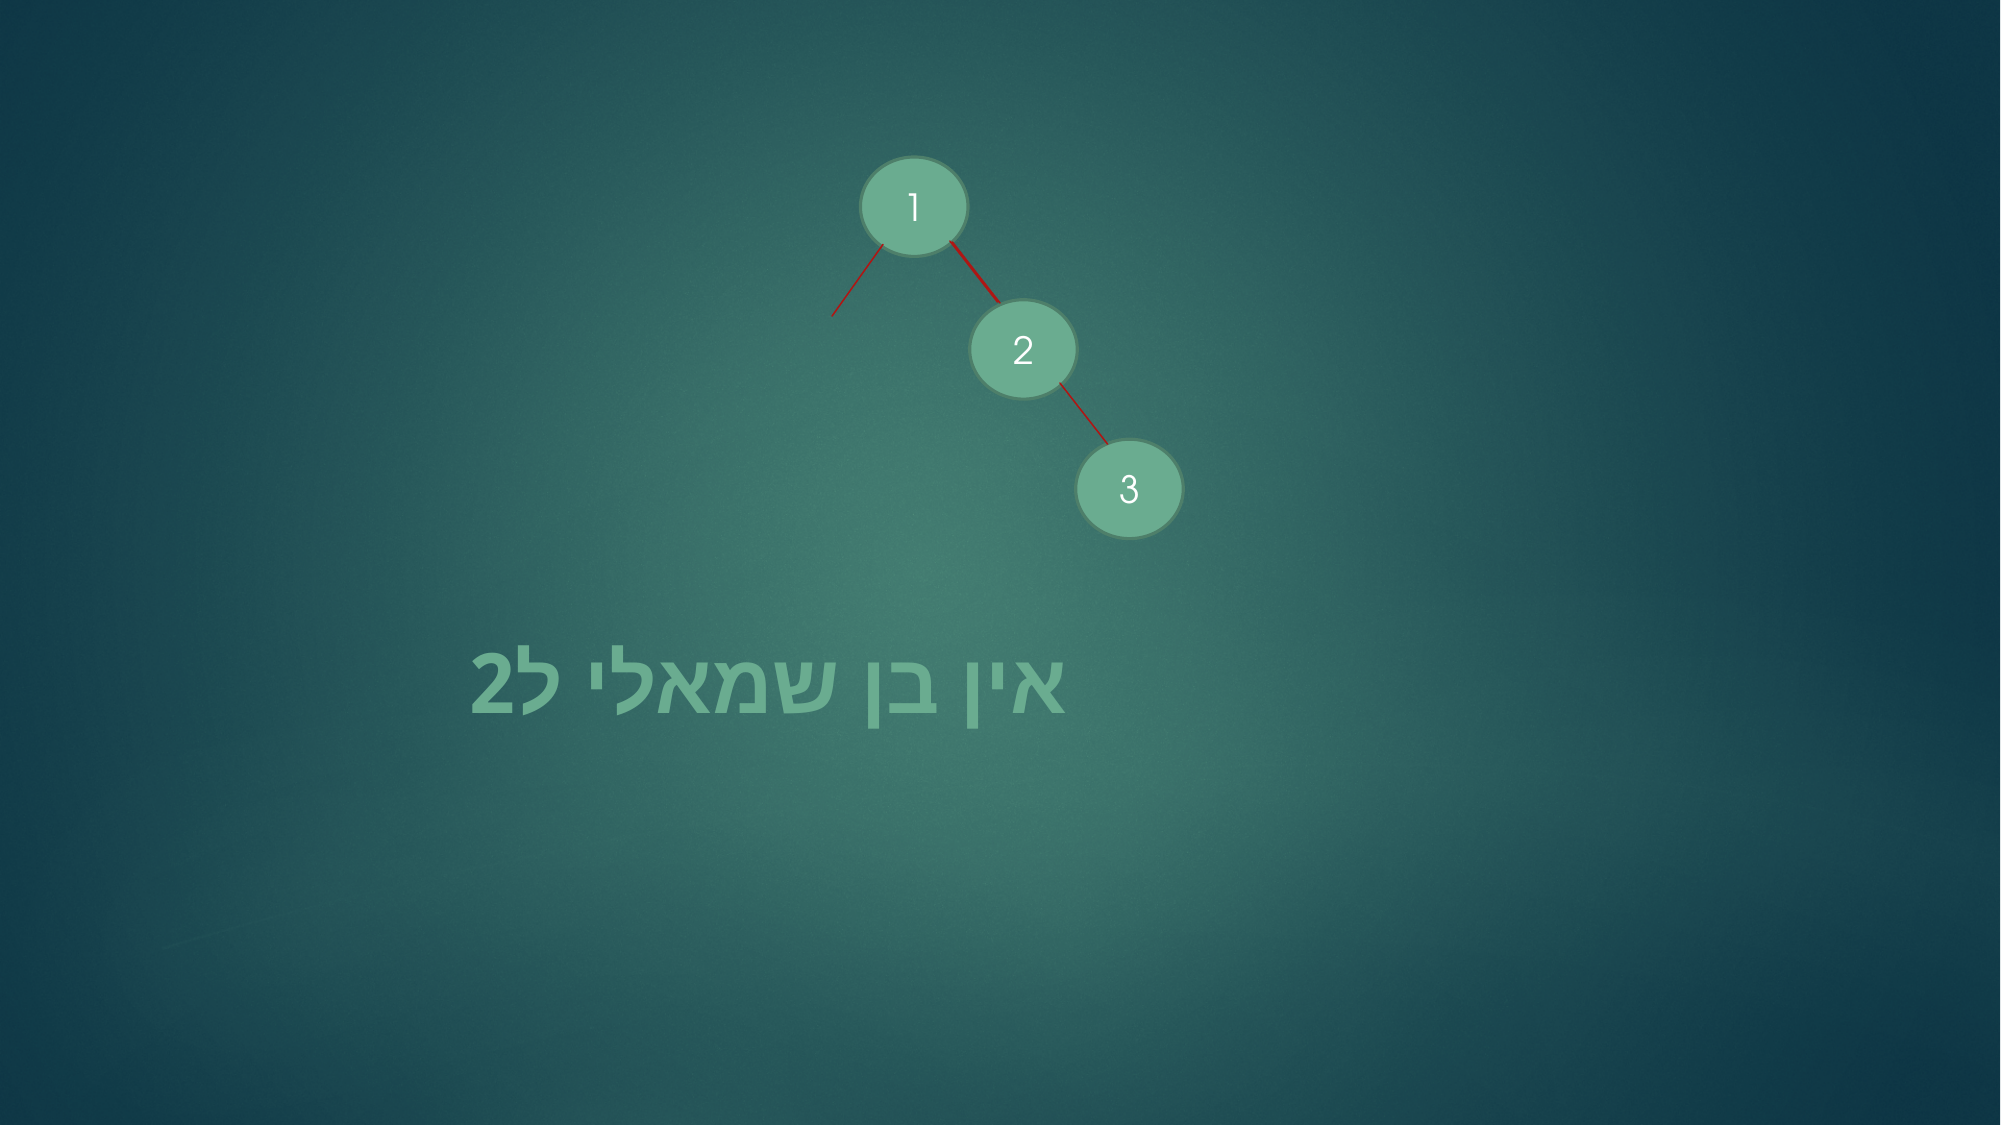

1
2
3
אין בן שמאלי ל2